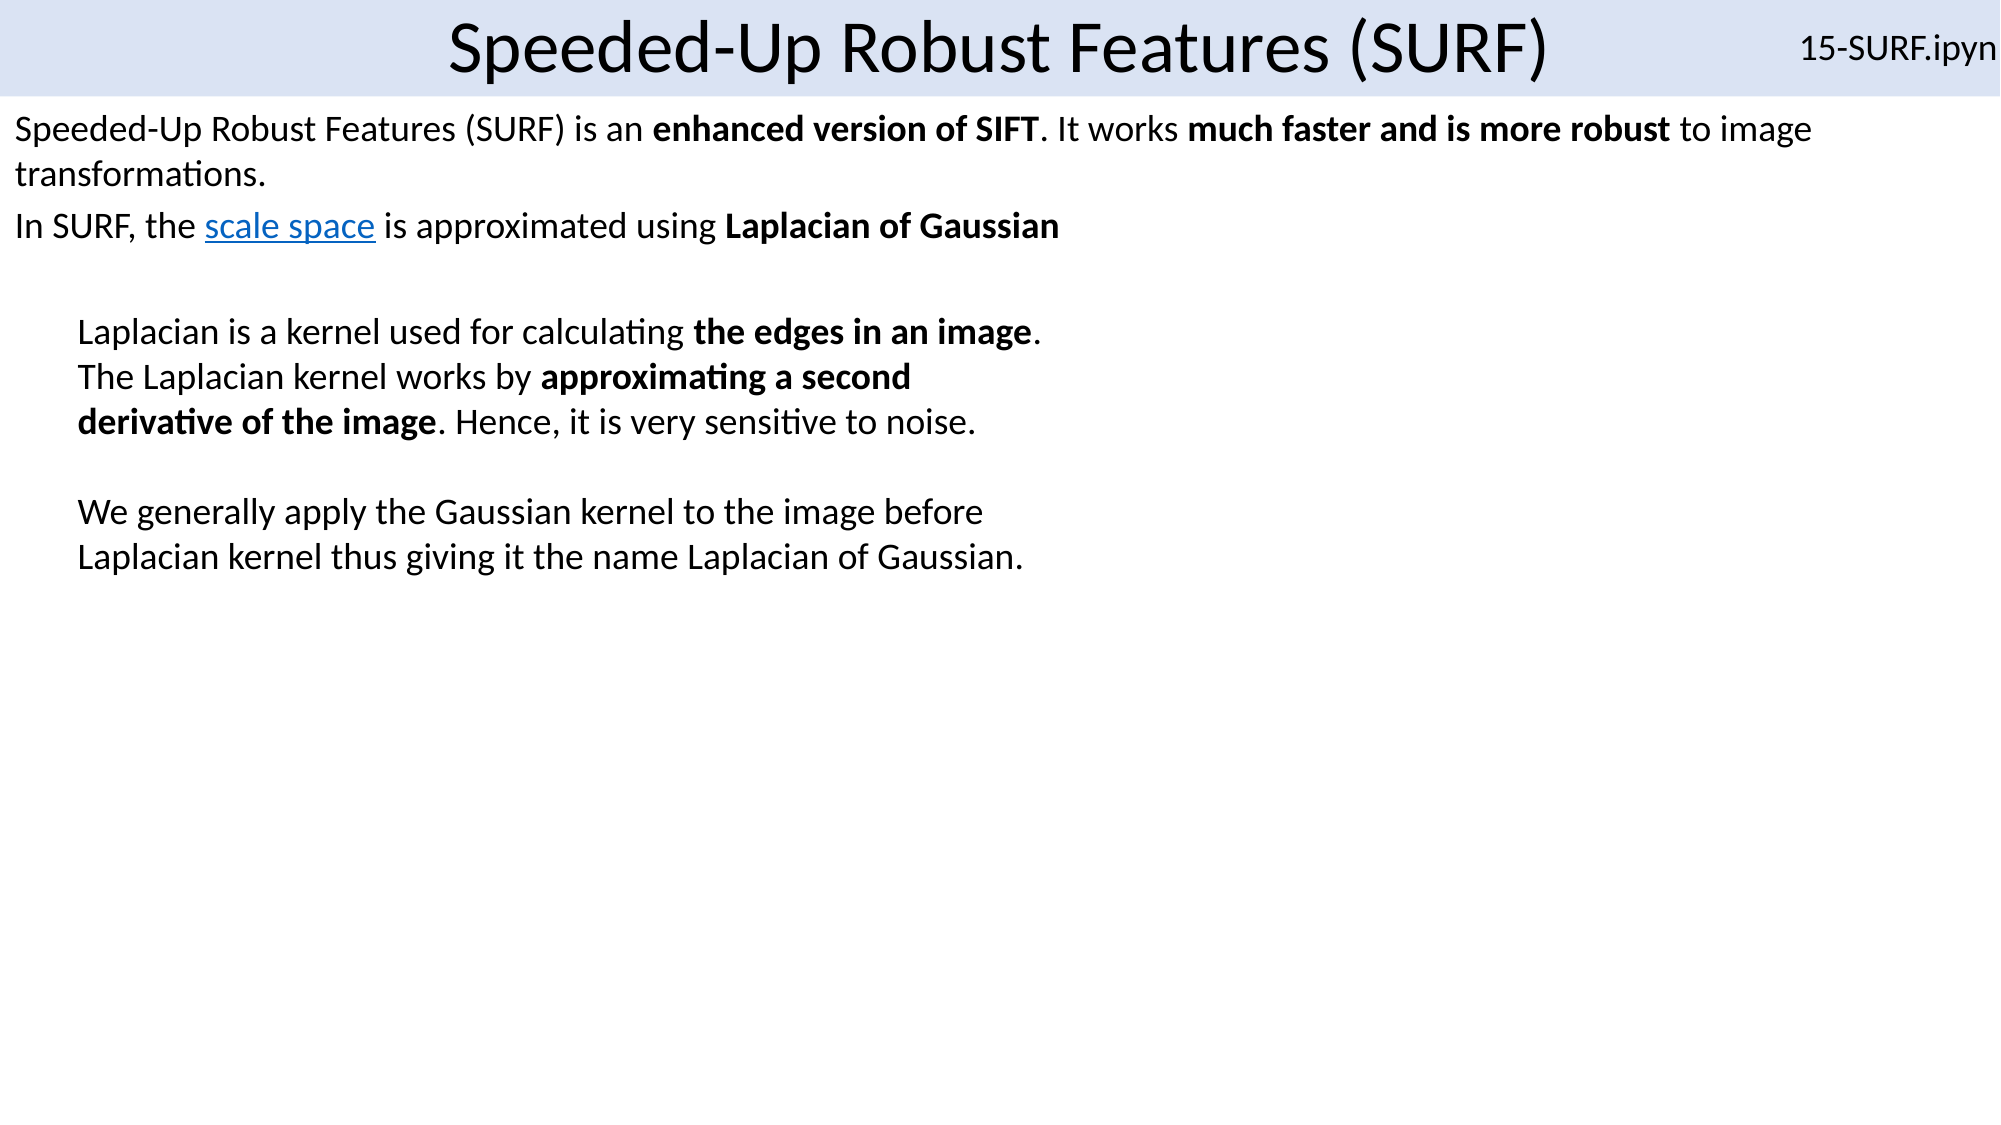

Speeded-Up Robust Features (SURF)
15-SURF.ipynb
Speeded-Up Robust Features (SURF) is an enhanced version of SIFT. It works much faster and is more robust to image transformations.
In SURF, the scale space is approximated using Laplacian of Gaussian
Laplacian is a kernel used for calculating the edges in an image. The Laplacian kernel works by approximating a second derivative of the image. Hence, it is very sensitive to noise.

We generally apply the Gaussian kernel to the image before Laplacian kernel thus giving it the name Laplacian of Gaussian.